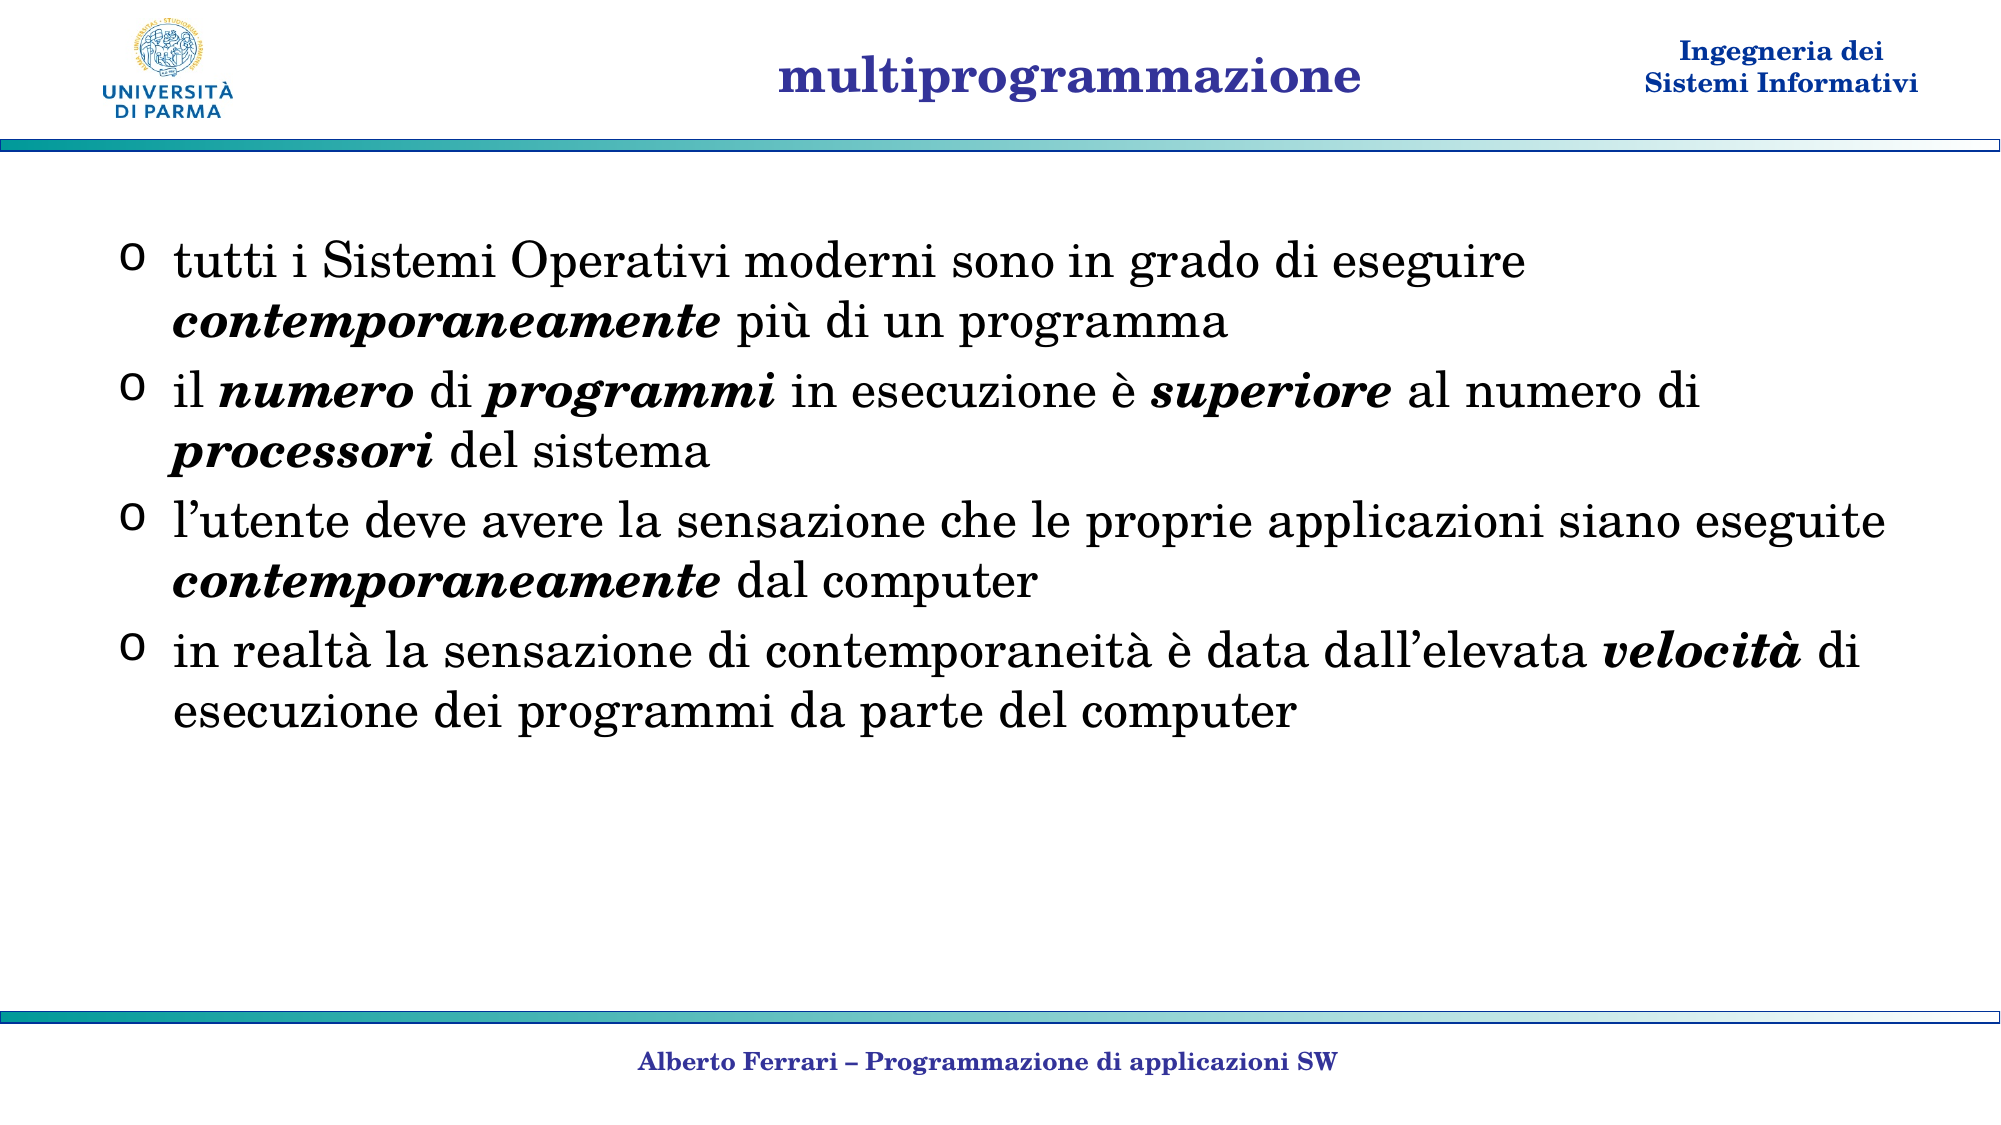

# multiprogrammazione
tutti i Sistemi Operativi moderni sono in grado di eseguire contemporaneamente più di un programma
il numero di programmi in esecuzione è superiore al numero di processori del sistema
l’utente deve avere la sensazione che le proprie applicazioni siano eseguite contemporaneamente dal computer
in realtà la sensazione di contemporaneità è data dall’elevata velocità di esecuzione dei programmi da parte del computer

Alberto Ferrari – Programmazione di applicazioni SW